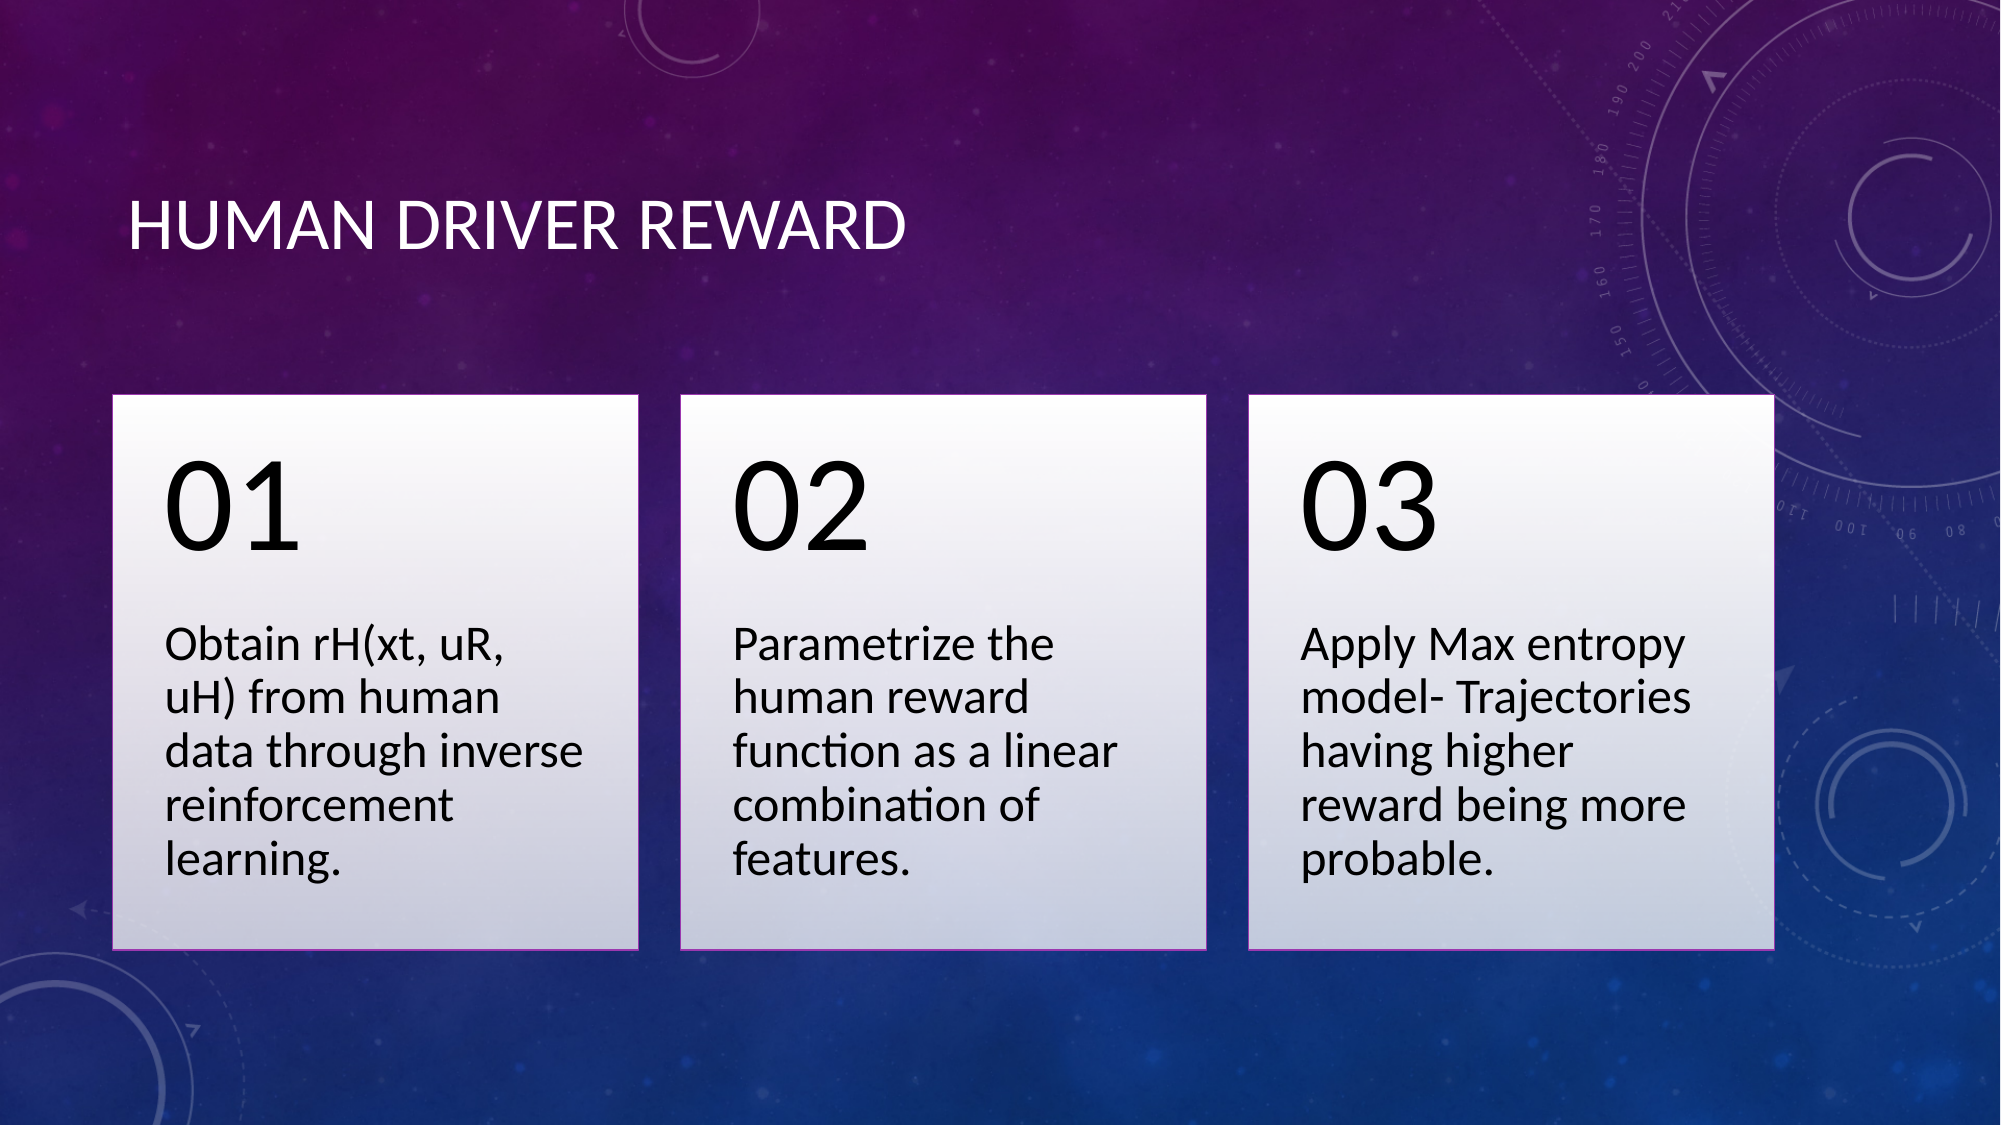

# Human Driver Reward
Obtain rH(xt, uR, uH) from human data through inverse reinforcement learning.
01
Parametrize the human reward function as a linear combination of features.
02
Apply Max entropy model- Trajectories having higher reward being more probable.
03